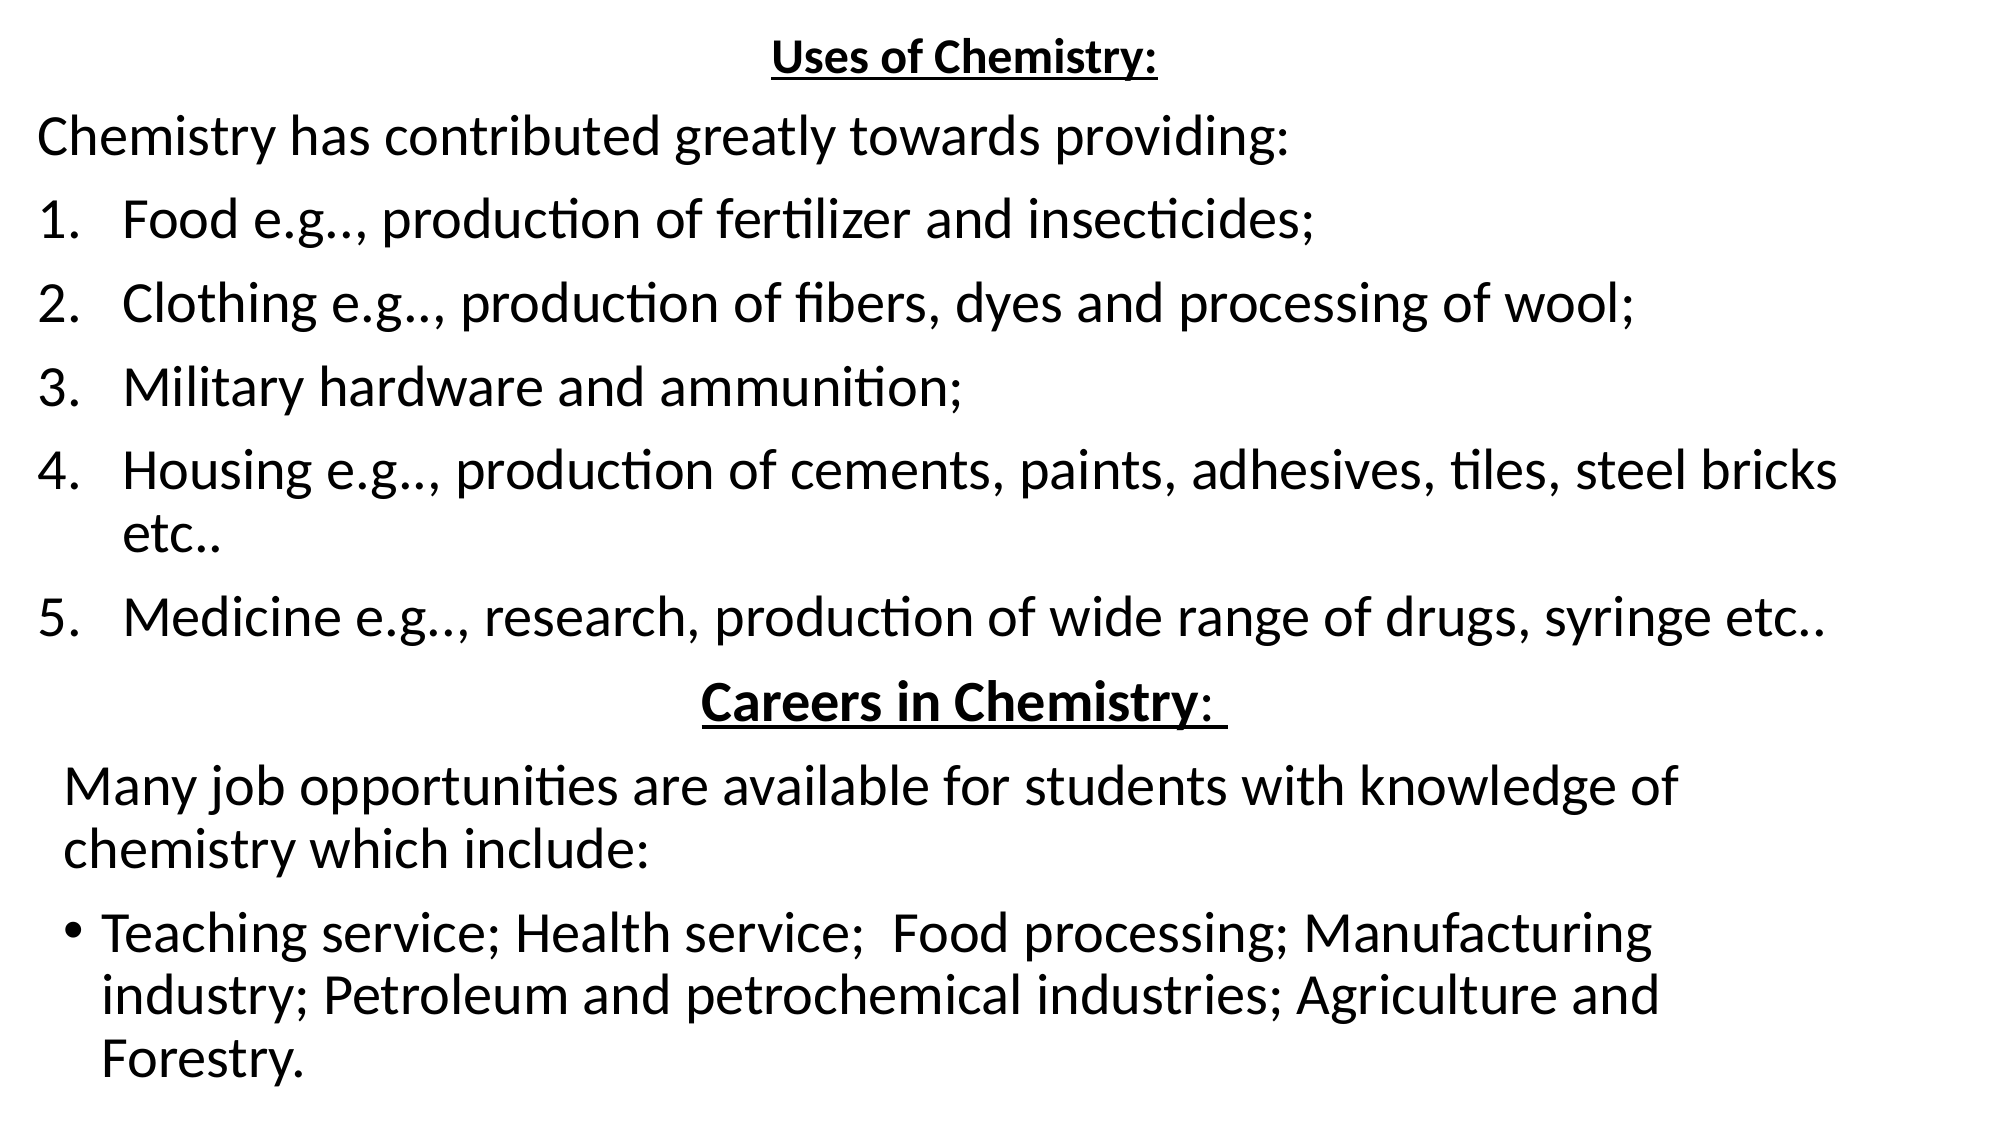

Uses of Chemistry:
Chemistry has contributed greatly towards providing:
Food e.g.., production of fertilizer and insecticides;
Clothing e.g.., production of fibers, dyes and processing of wool;
Military hardware and ammunition;
Housing e.g.., production of cements, paints, adhesives, tiles, steel bricks etc..
Medicine e.g.., research, production of wide range of drugs, syringe etc..

Careers in Chemistry:
Many job opportunities are available for students with knowledge of chemistry which include:
Teaching service; Health service;  Food processing; Manufacturing industry; Petroleum and petrochemical industries; Agriculture and Forestry.